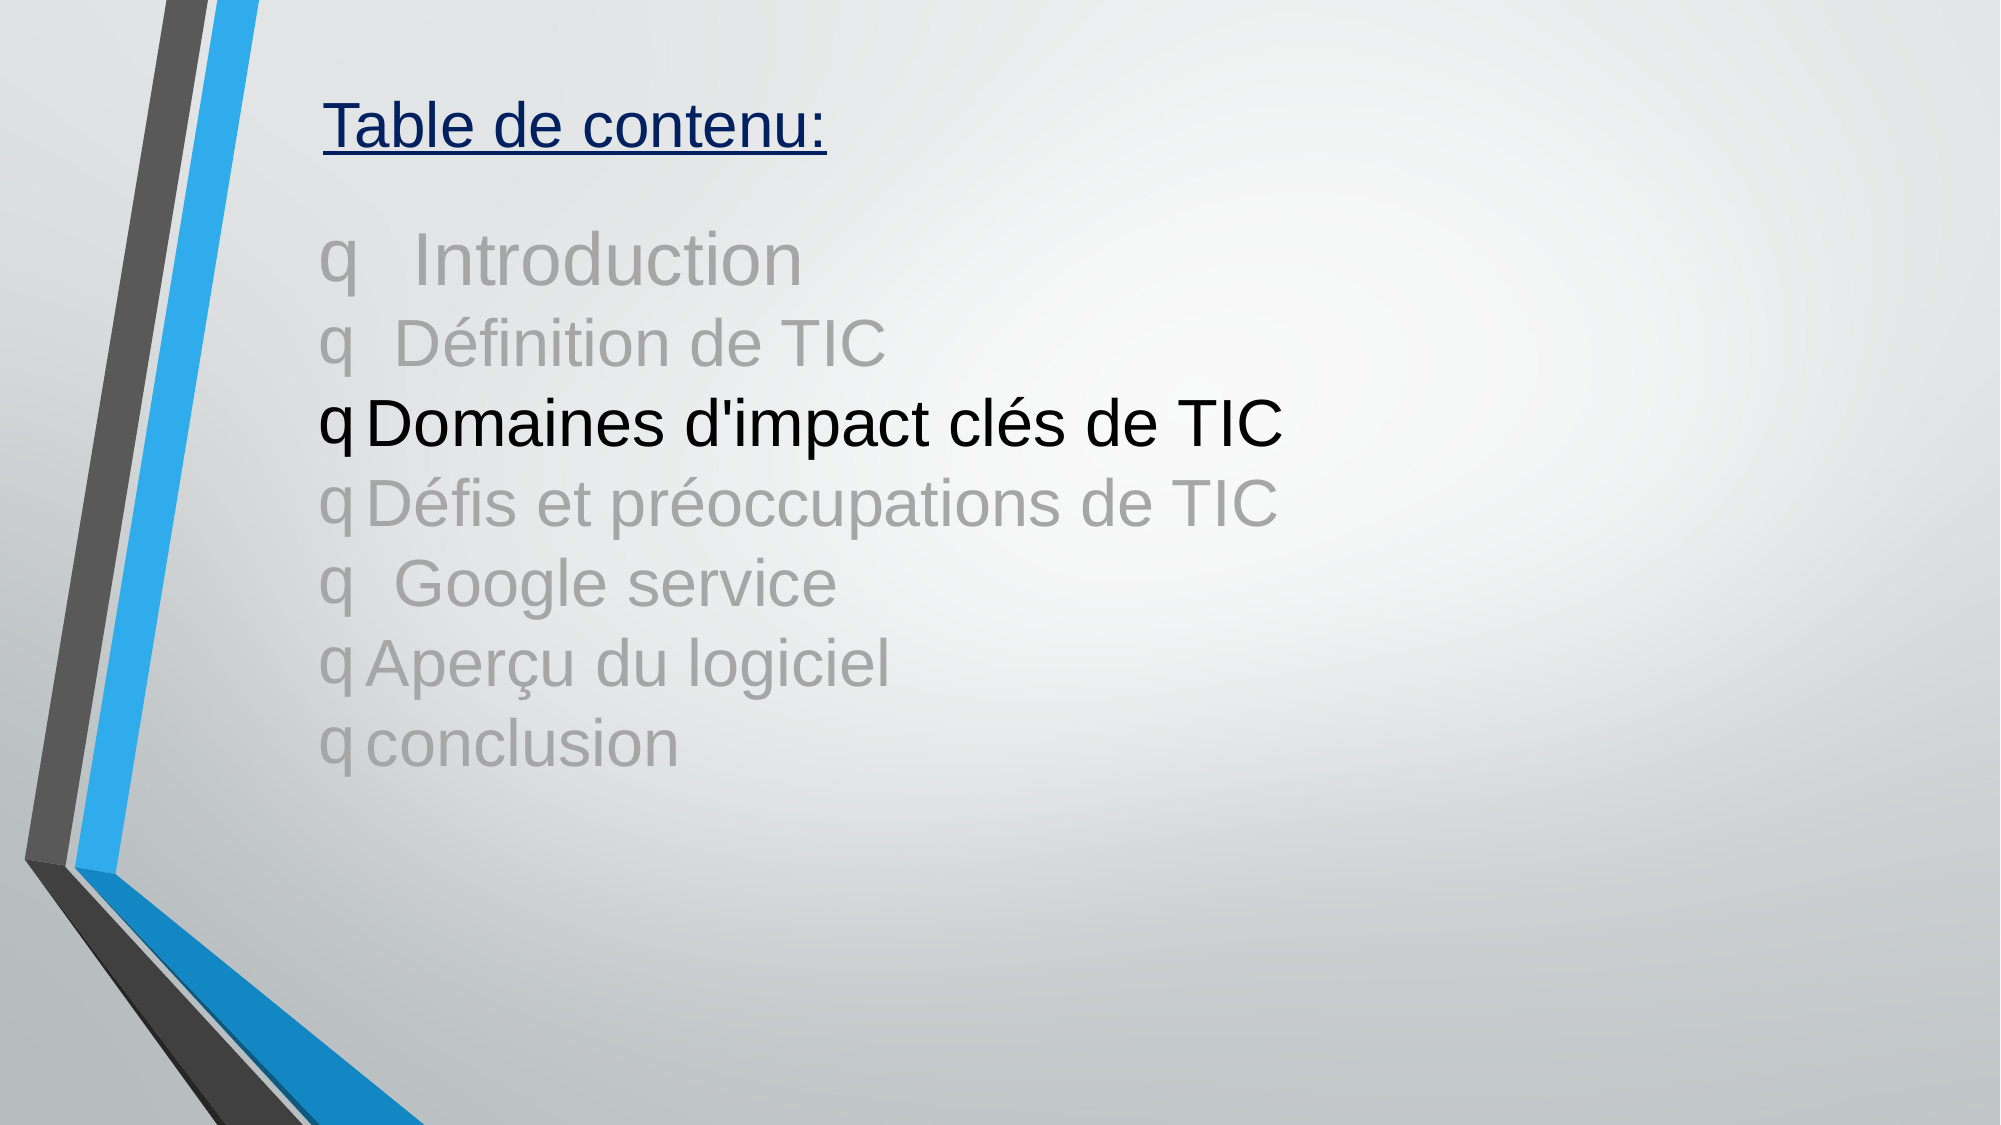

# Table de contenu:
Introduction
Définition de TIC
Domaines d'impact clés de TIC
Défis et préoccupations de TIC
Google service
Aperçu du logiciel
conclusion